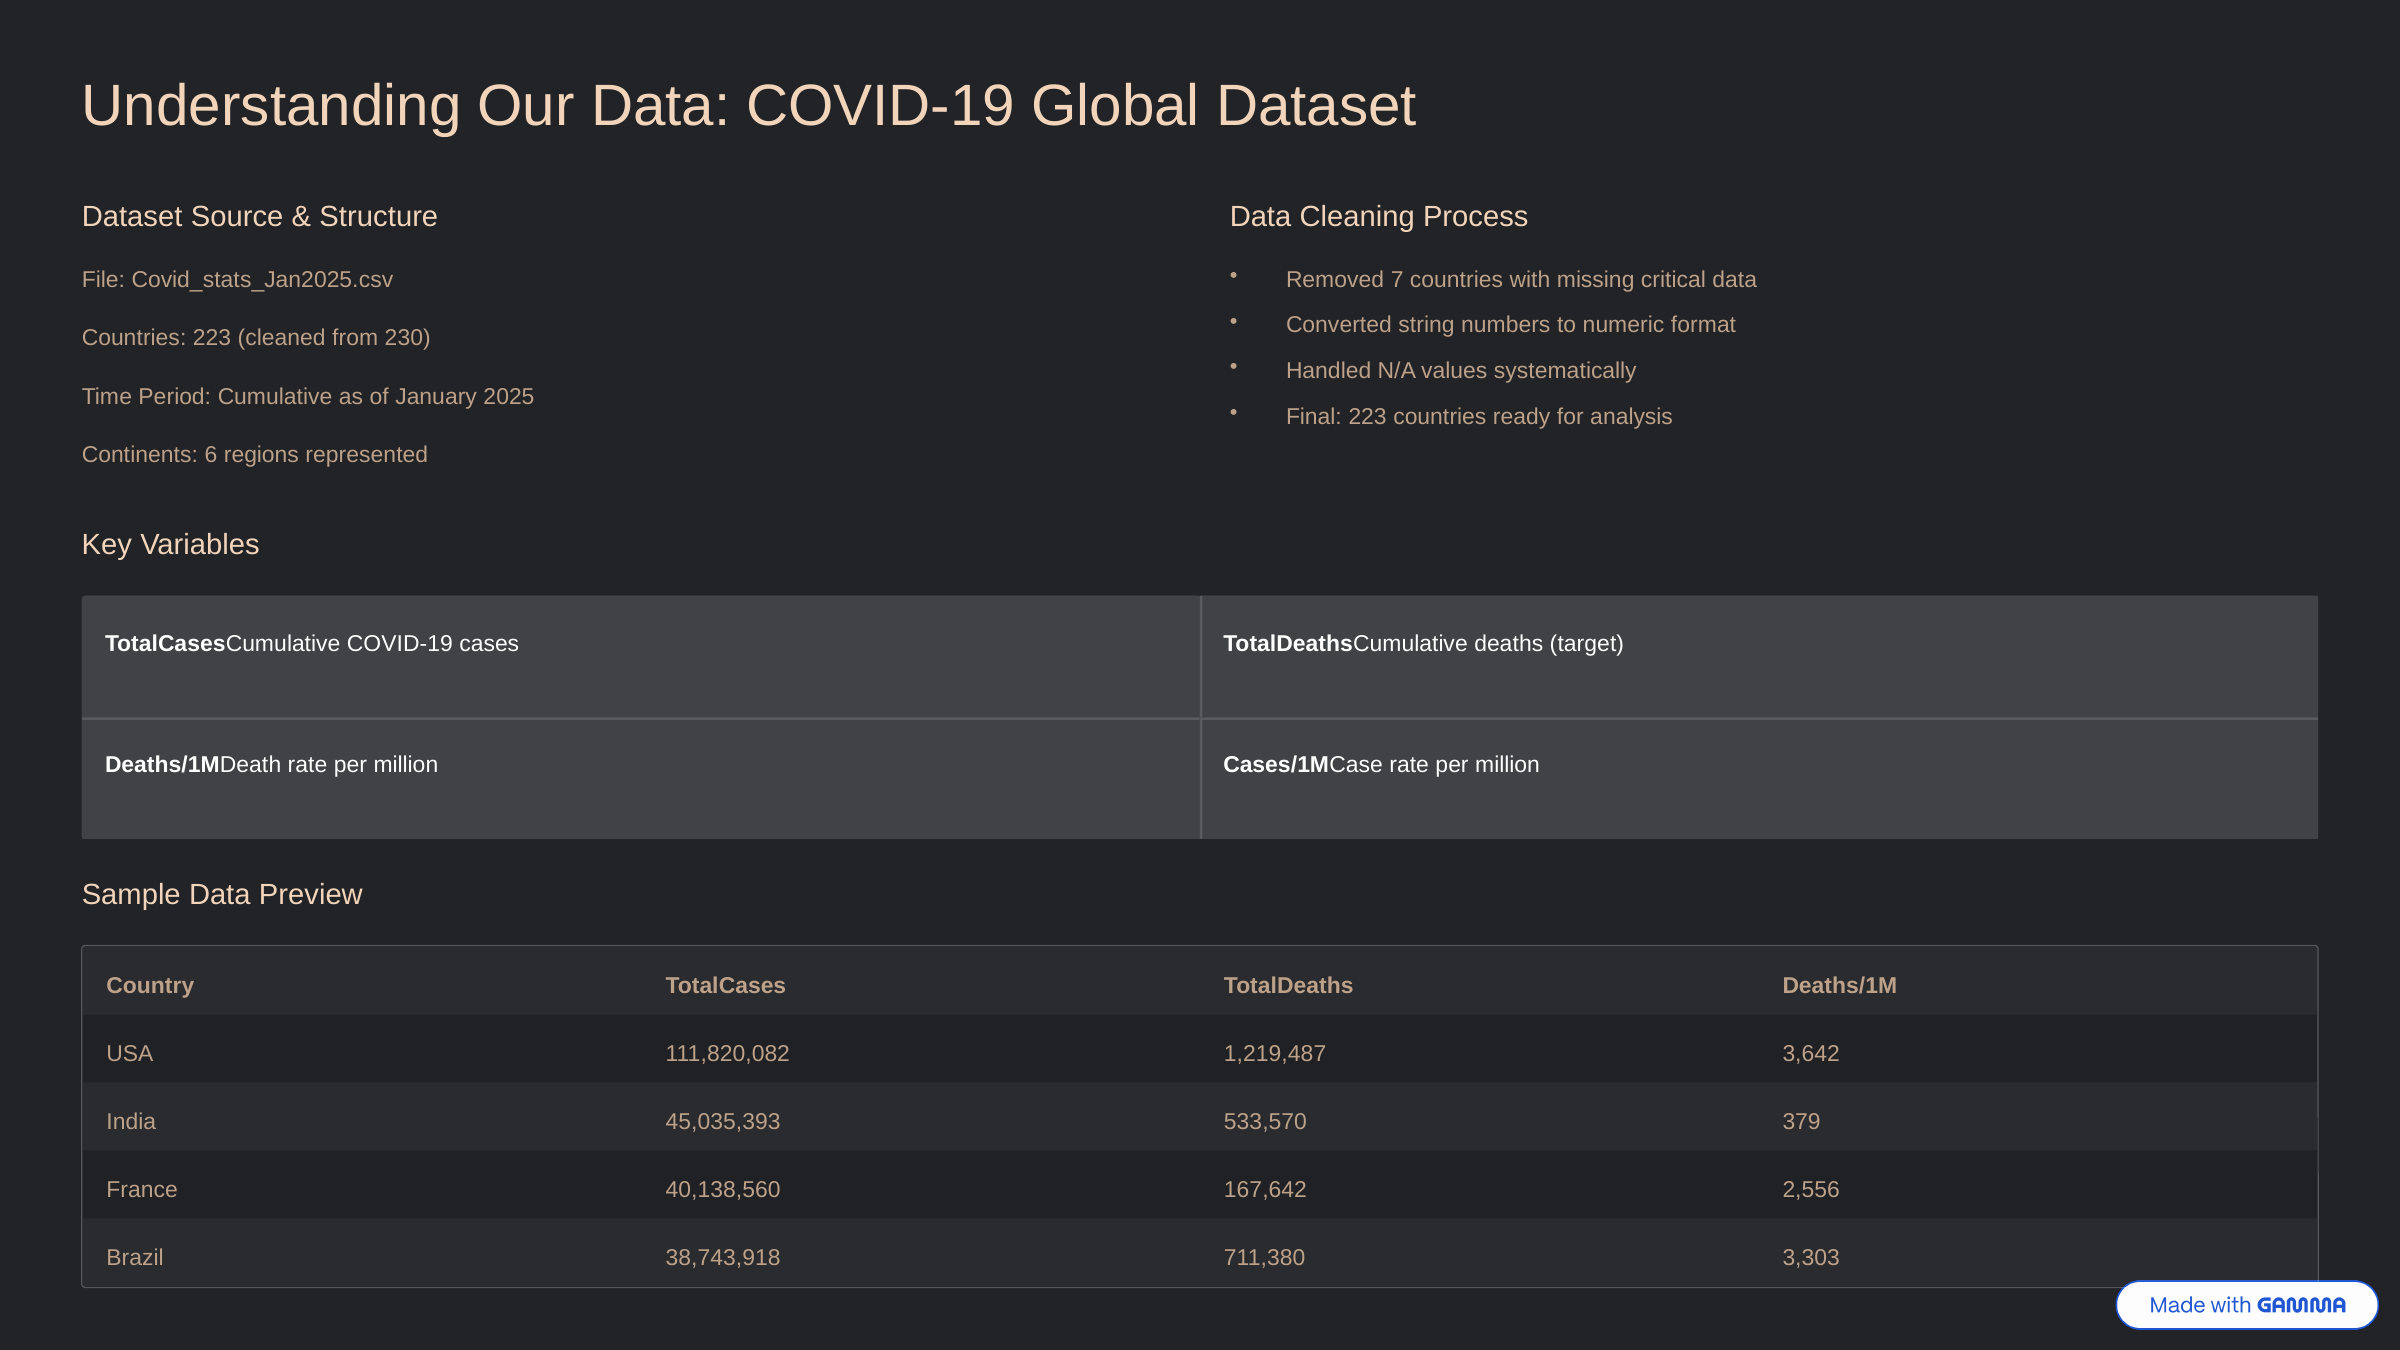

Understanding Our Data: COVID-19 Global Dataset
Dataset Source & Structure
Data Cleaning Process
File: Covid_stats_Jan2025.csv
Removed 7 countries with missing critical data
Converted string numbers to numeric format
Countries: 223 (cleaned from 230)
Handled N/A values systematically
Time Period: Cumulative as of January 2025
Final: 223 countries ready for analysis
Continents: 6 regions represented
Key Variables

TotalCasesCumulative COVID-19 cases
TotalDeathsCumulative deaths (target)

Deaths/1MDeath rate per million
Cases/1MCase rate per million
Sample Data Preview

Country
TotalCases
TotalDeaths
Deaths/1M

USA
111,820,082
1,219,487
3,642

India
45,035,393
533,570
379

France
40,138,560
167,642
2,556

Brazil
38,743,918
711,380
3,303